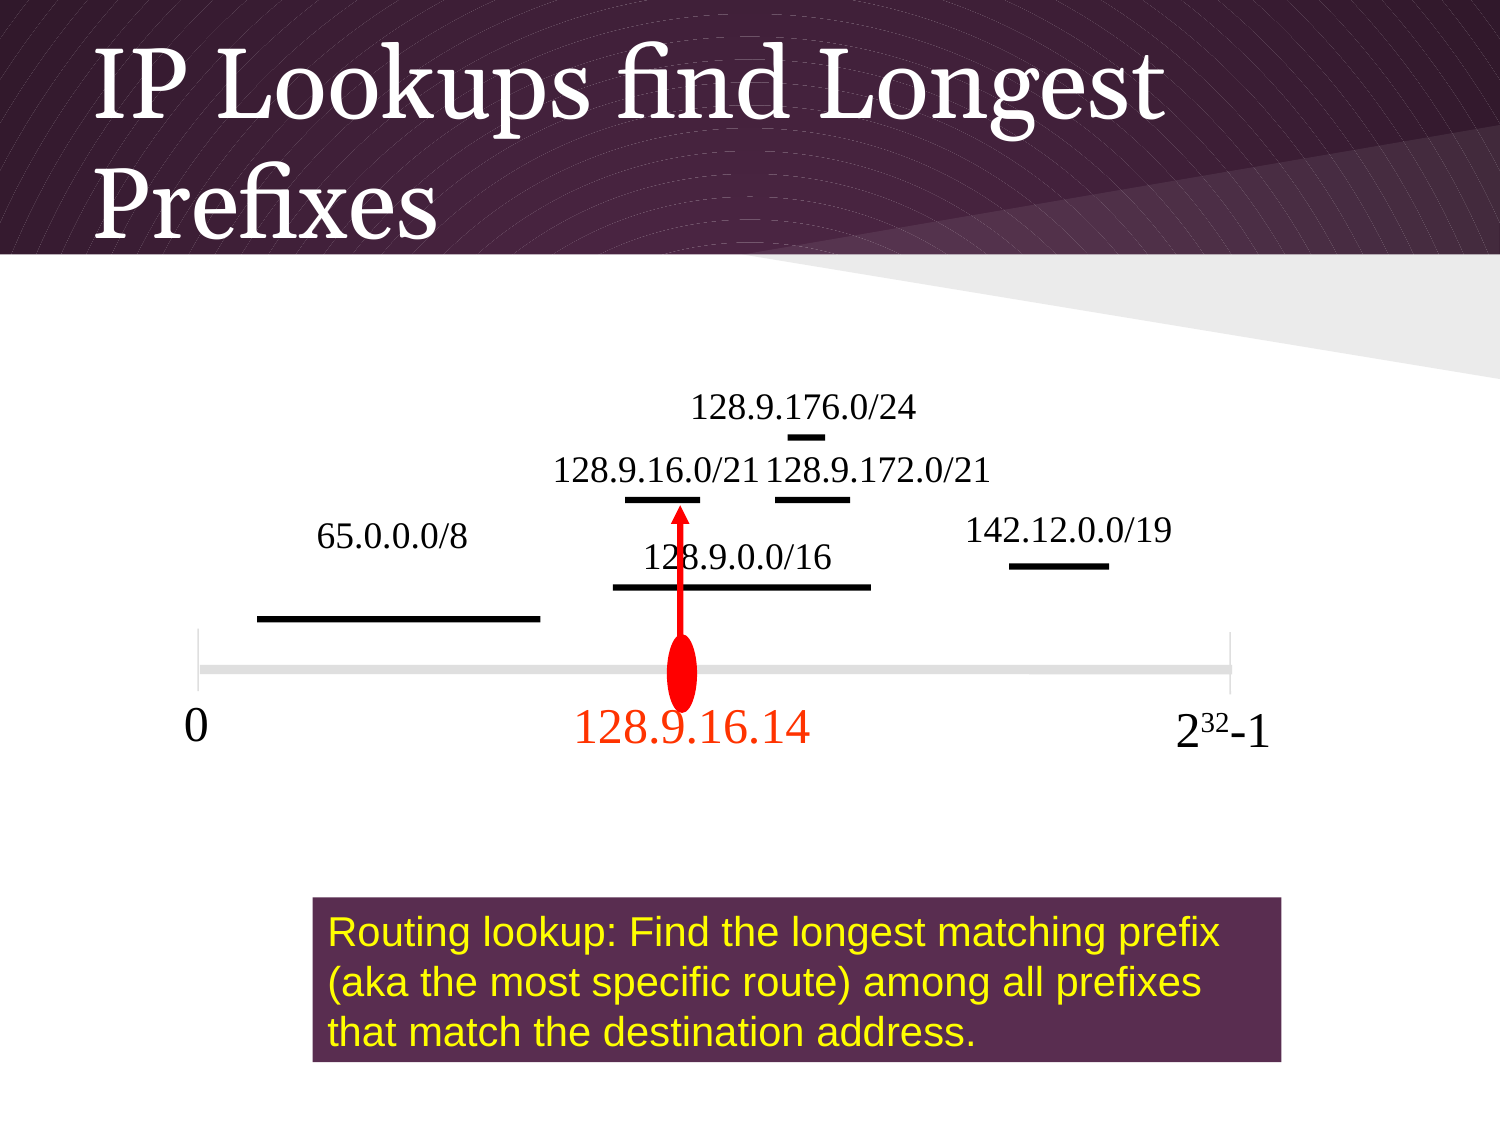

# IP Lookups find Longest Prefixes
128.9.176.0/24
128.9.16.0/21
128.9.172.0/21

142.12.0.0/19

65.0.0.0/8

128.9.0.0/16

128.9.16.14

0
232-1
Routing lookup: Find the longest matching prefix (aka the most specific route) among all prefixes that match the destination address.